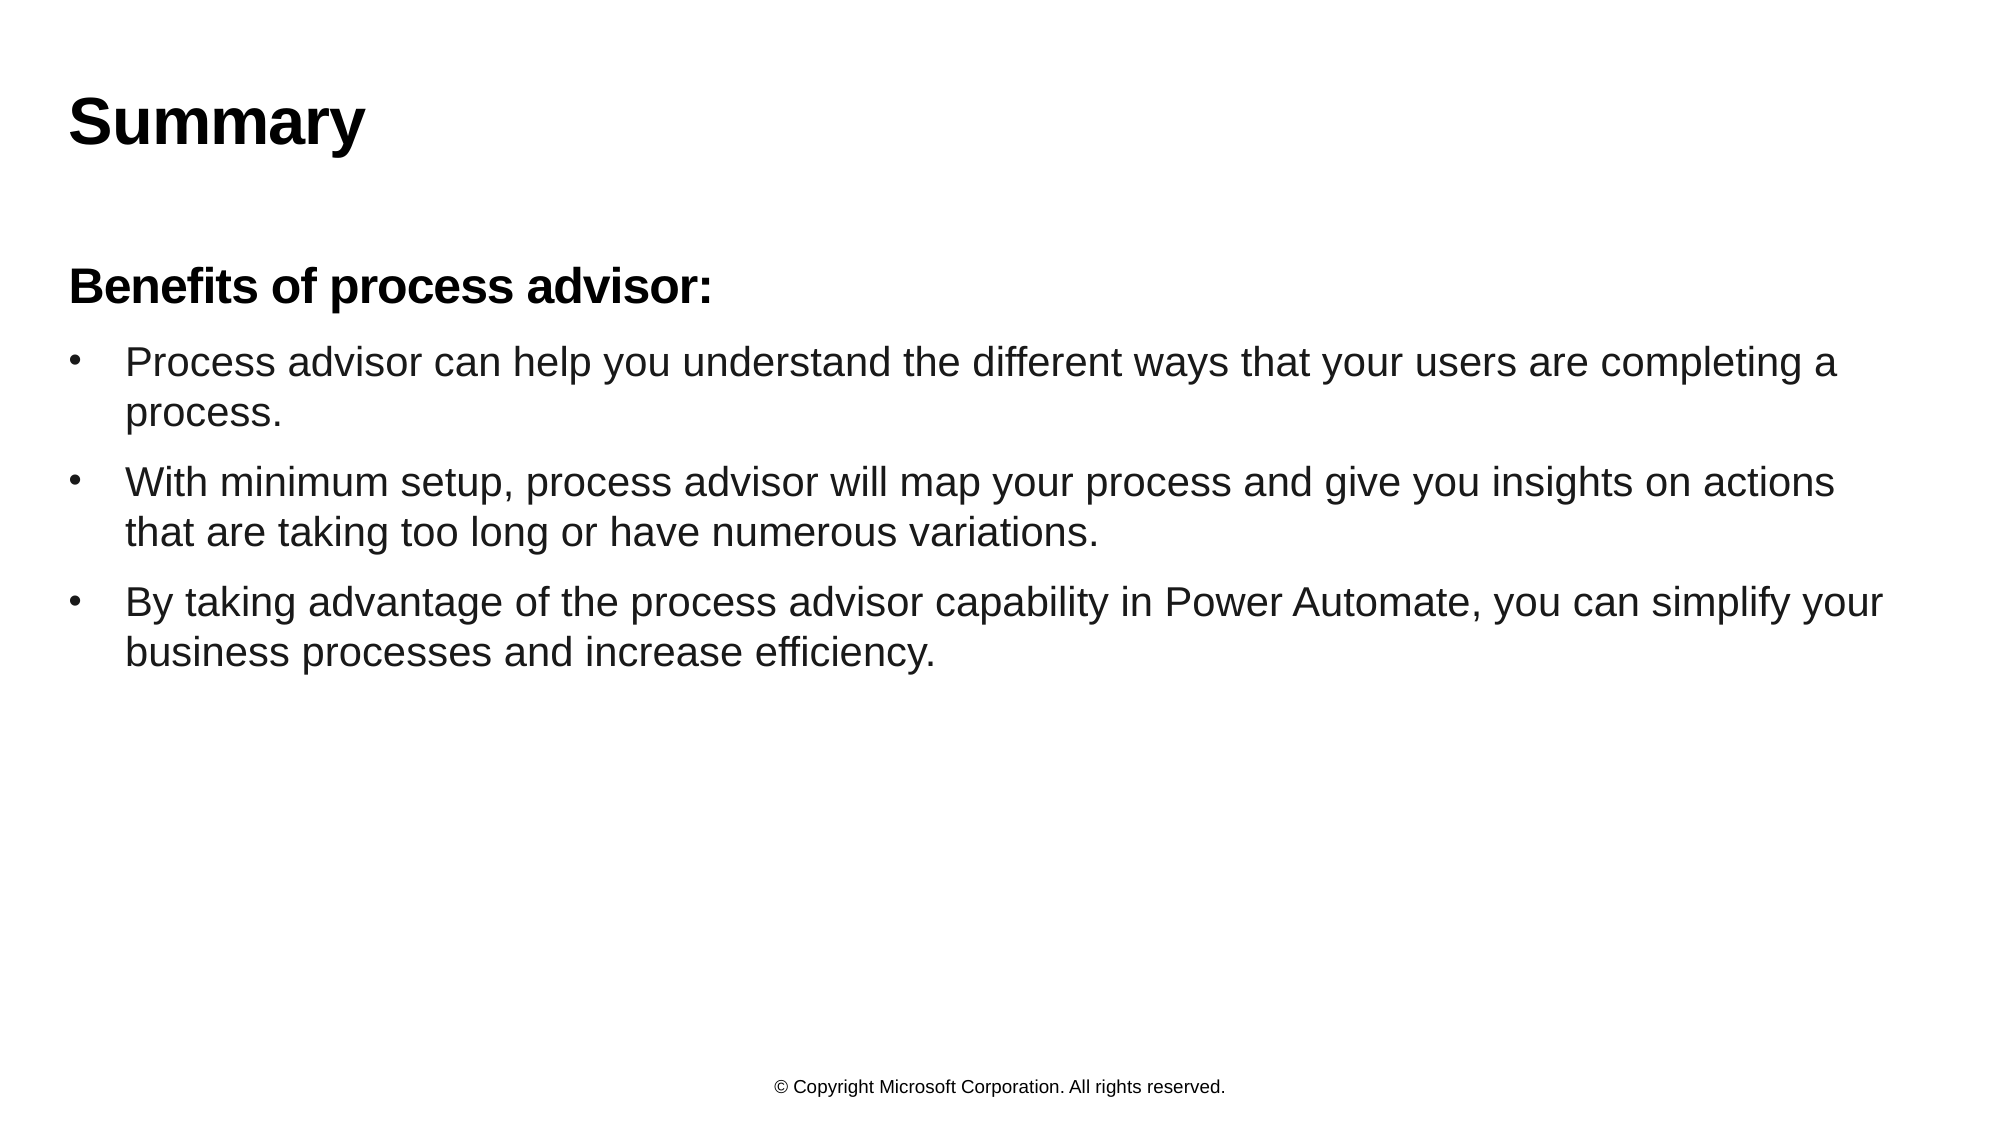

# Summary
Benefits of process advisor:
Process advisor can help you understand the different ways that your users are completing a process.
With minimum setup, process advisor will map your process and give you insights on actions that are taking too long or have numerous variations.
By taking advantage of the process advisor capability in Power Automate, you can simplify your business processes and increase efficiency.